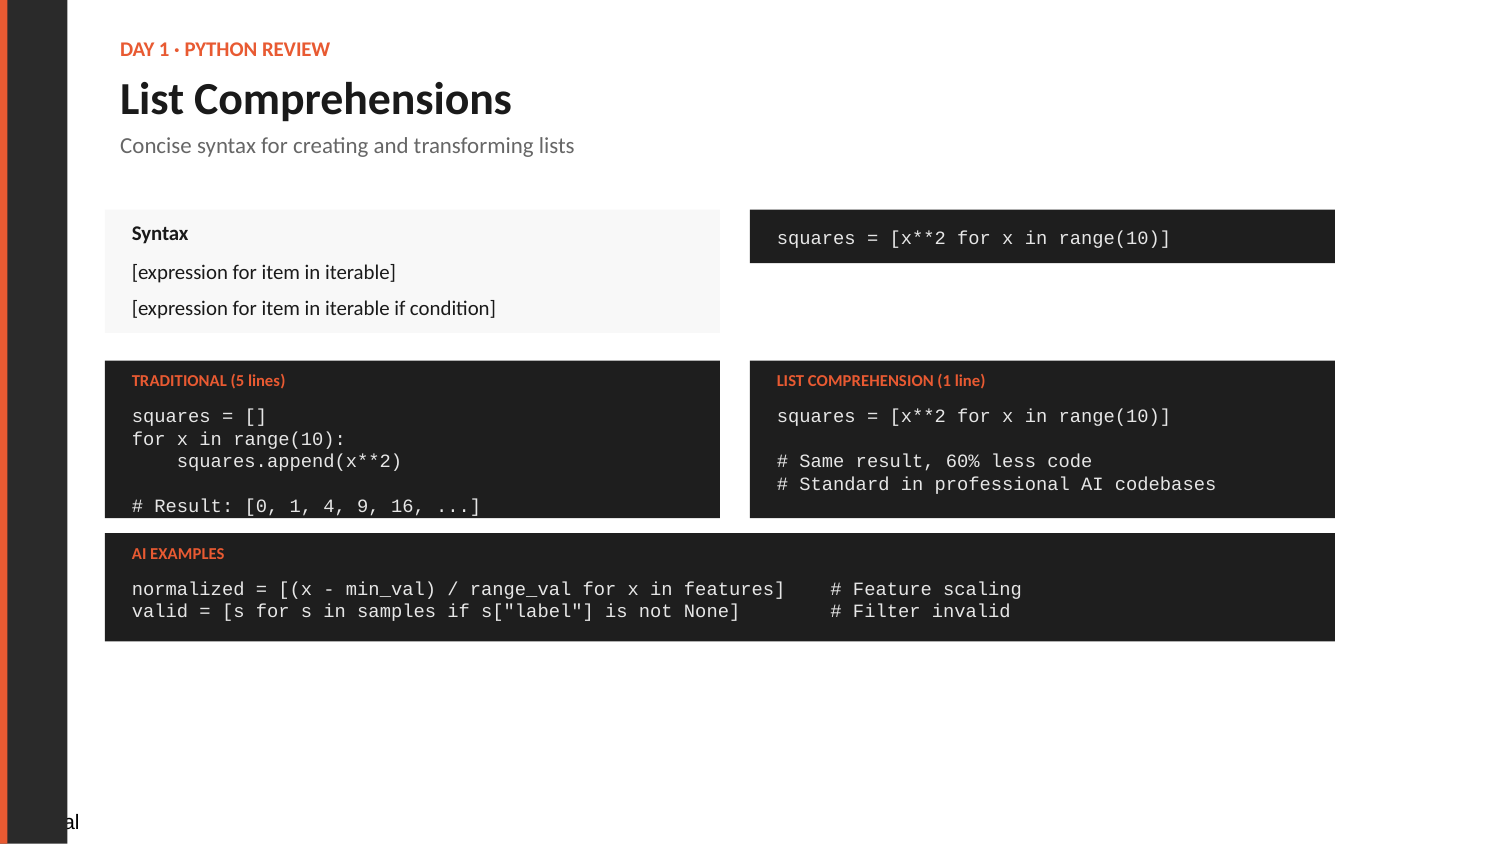

DAY 1 · PYTHON REVIEW
List Comprehensions
Concise syntax for creating and transforming lists

Syntax
squares = [x**2 for x in range(10)]
[expression for item in iterable]
[expression for item in iterable if condition]

TRADITIONAL (5 lines)
LIST COMPREHENSION (1 line)
squares = []
for x in range(10):
    squares.append(x**2)

# Result: [0, 1, 4, 9, 16, ...]
squares = [x**2 for x in range(10)]

# Same result, 60% less code
# Standard in professional AI codebases

AI EXAMPLES
normalized = [(x - min_val) / range_val for x in features]    # Feature scaling
valid = [s for s in samples if s["label"] is not None]        # Filter invalid